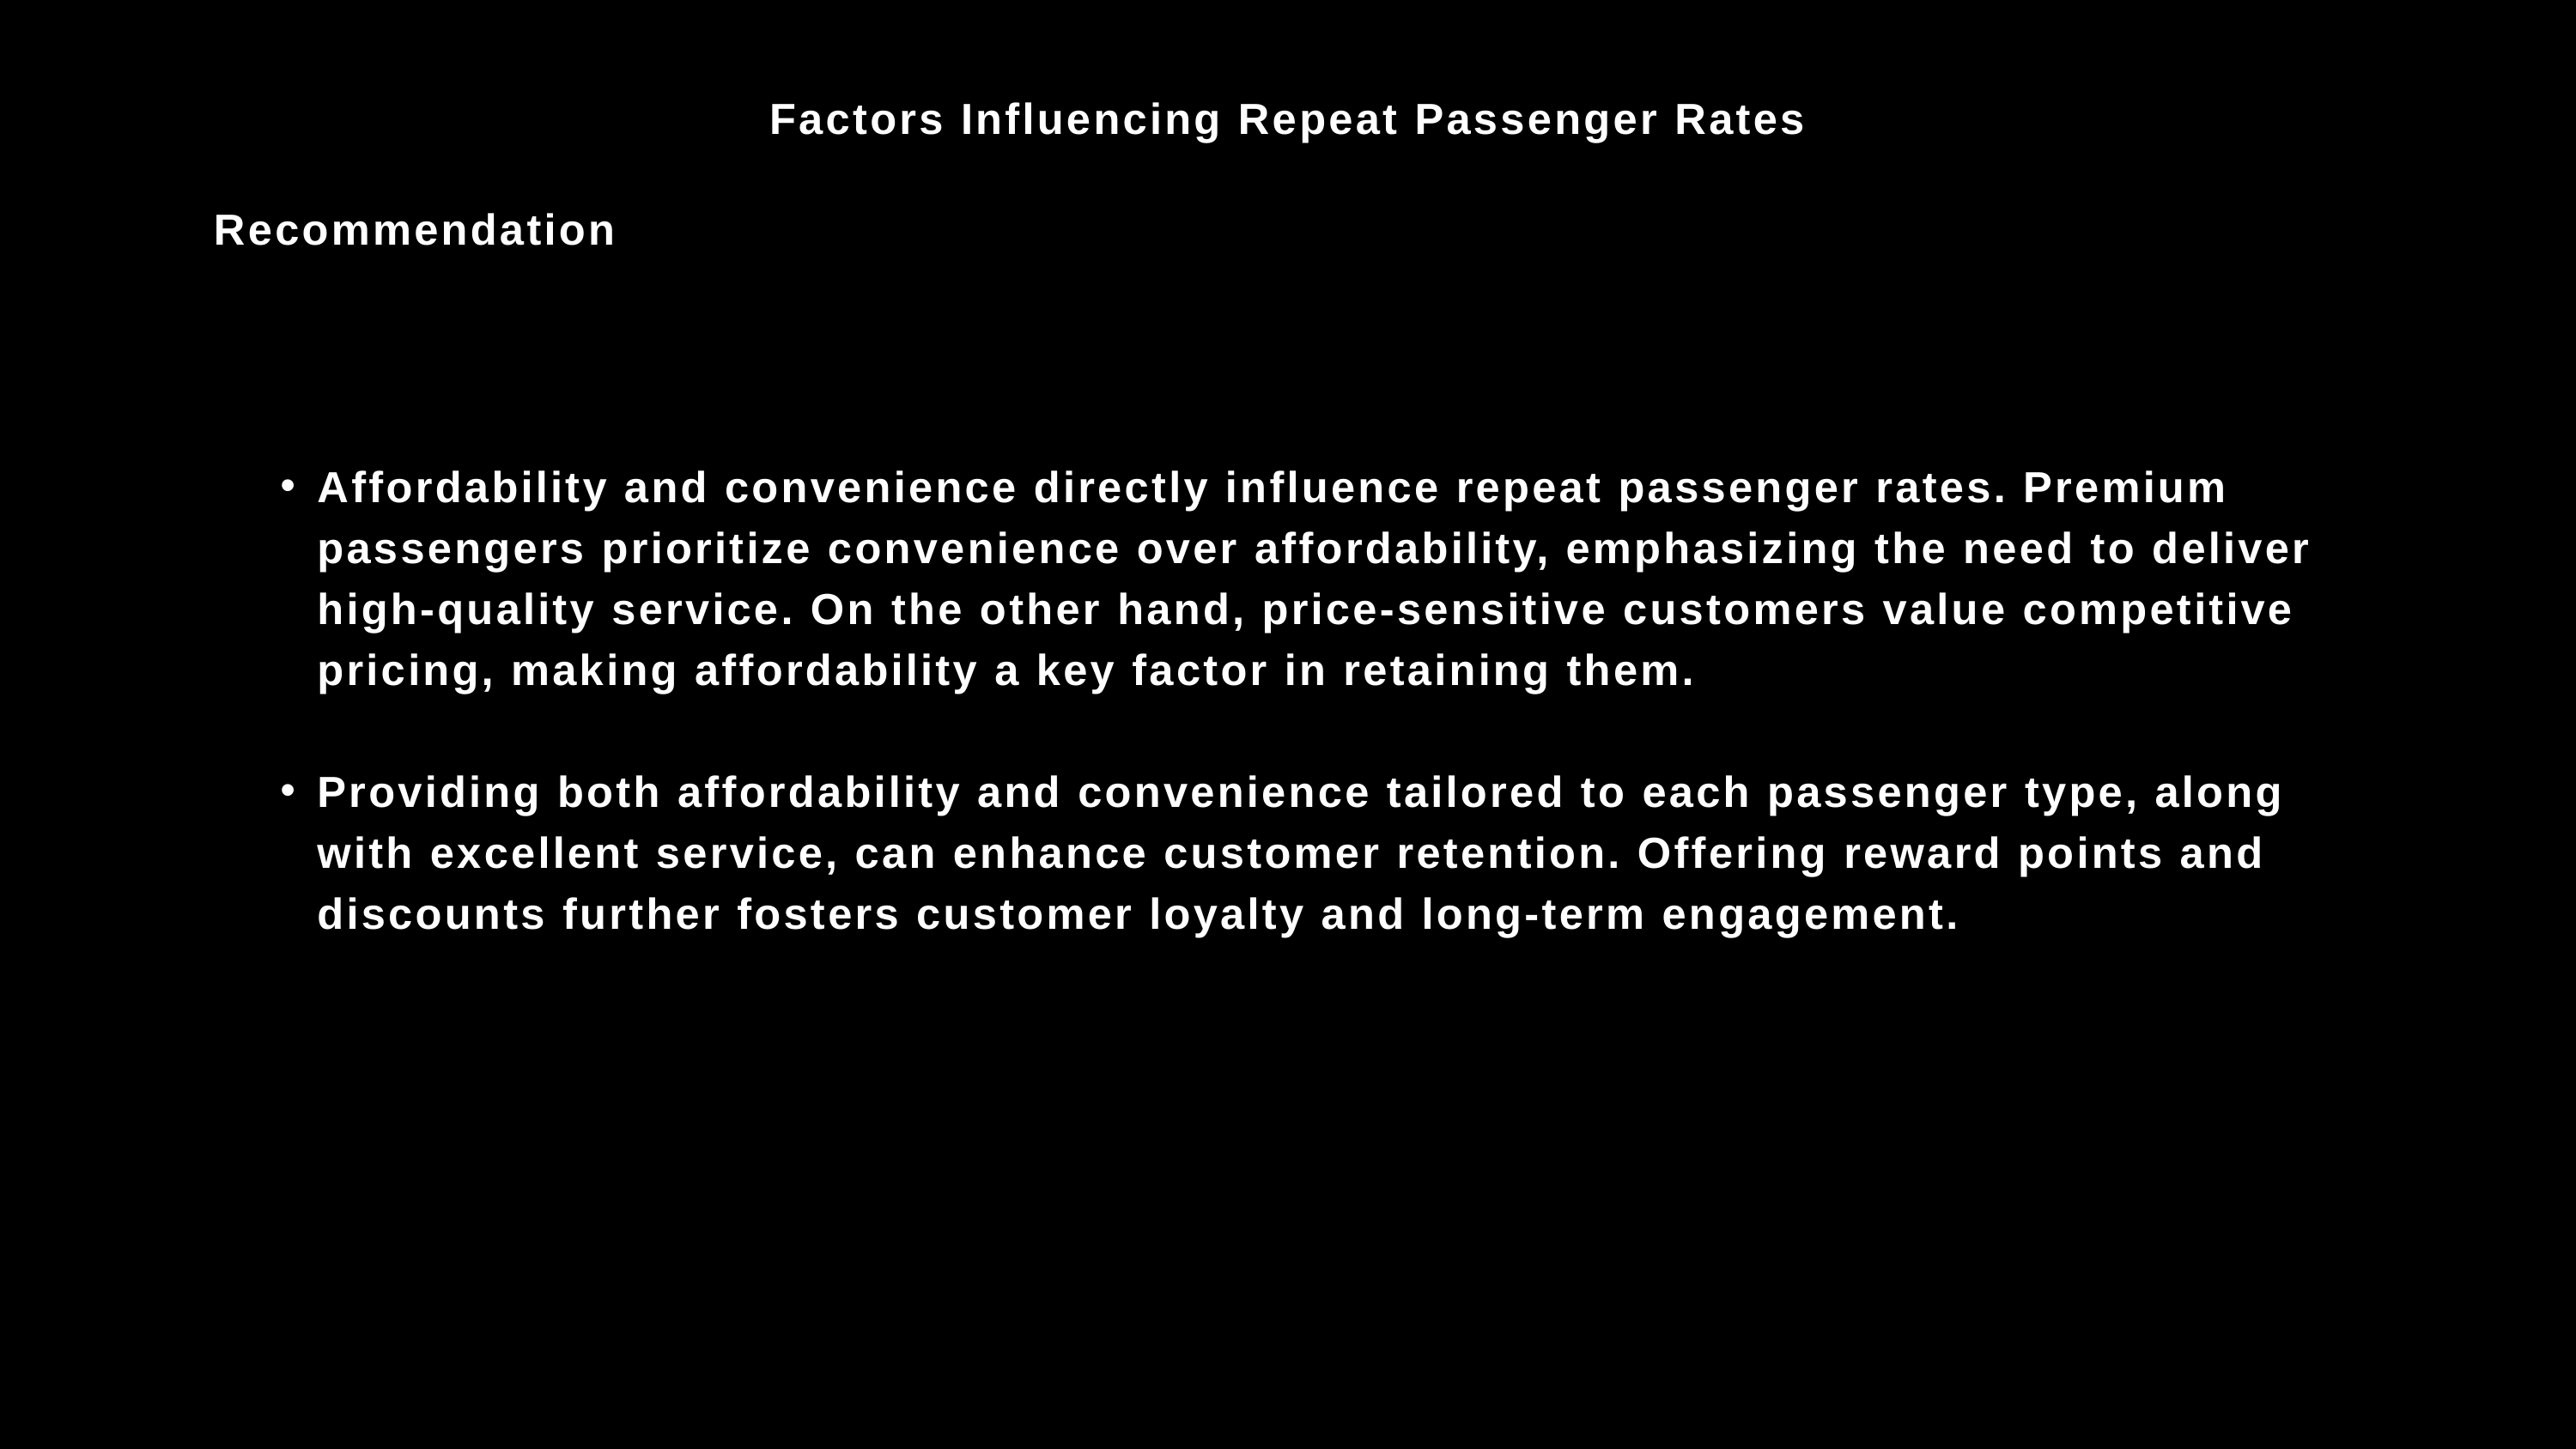

Factors Influencing Repeat Passenger Rates
Recommendation
Affordability and convenience directly influence repeat passenger rates. Premium passengers prioritize convenience over affordability, emphasizing the need to deliver high-quality service. On the other hand, price-sensitive customers value competitive pricing, making affordability a key factor in retaining them.

Providing both affordability and convenience tailored to each passenger type, along with excellent service, can enhance customer retention. Offering reward points and discounts further fosters customer loyalty and long-term engagement.